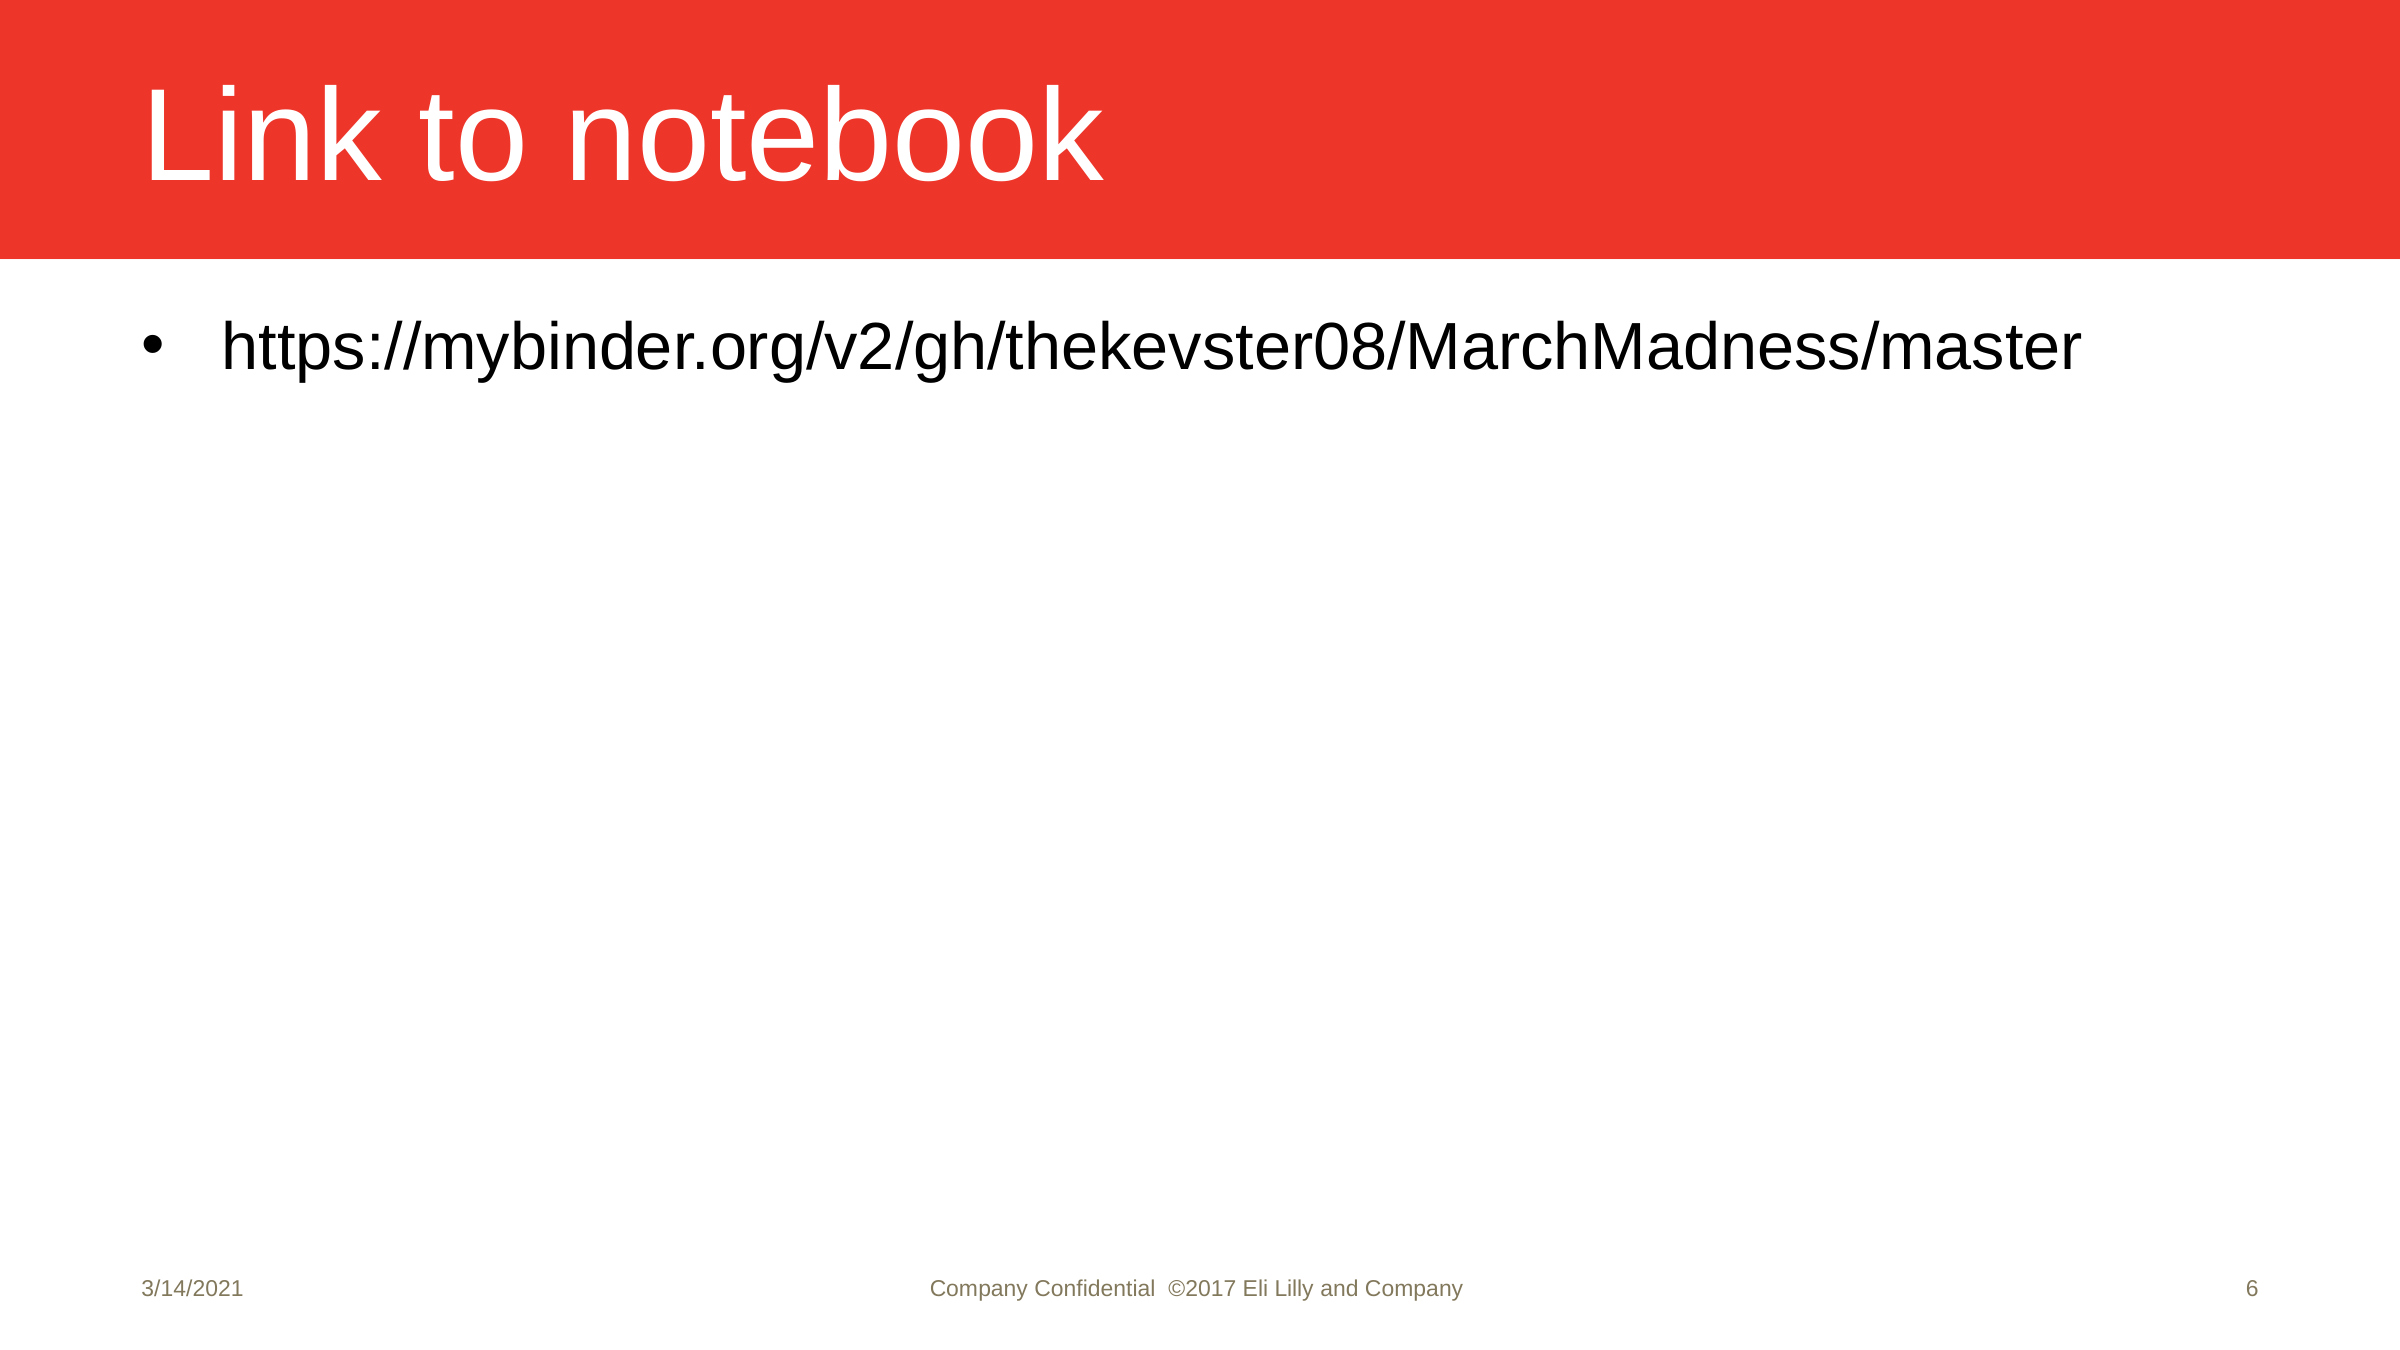

# Link to notebook
https://mybinder.org/v2/gh/thekevster08/MarchMadness/master
3/14/2021
Company Confidential  ©2017 Eli Lilly and Company
6